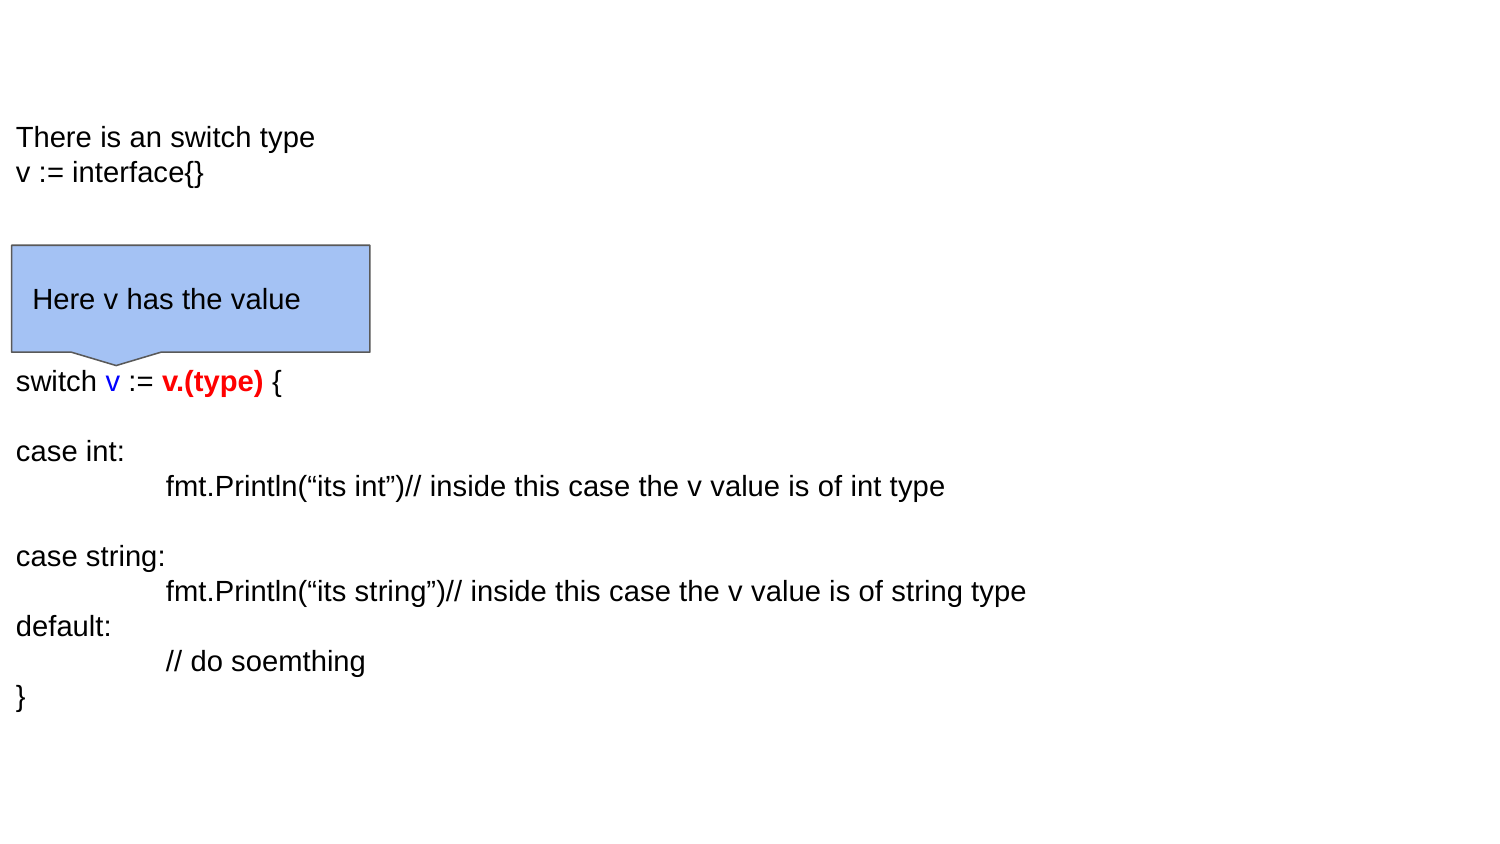

There is an switch type
v := interface{}

switch v := v.(type) {

case int:
	fmt.Println(“its int”)// inside this case the v value is of int type

case string:
	fmt.Println(“its string”)// inside this case the v value is of string type
default:
	// do soemthing
}

Here v has the value